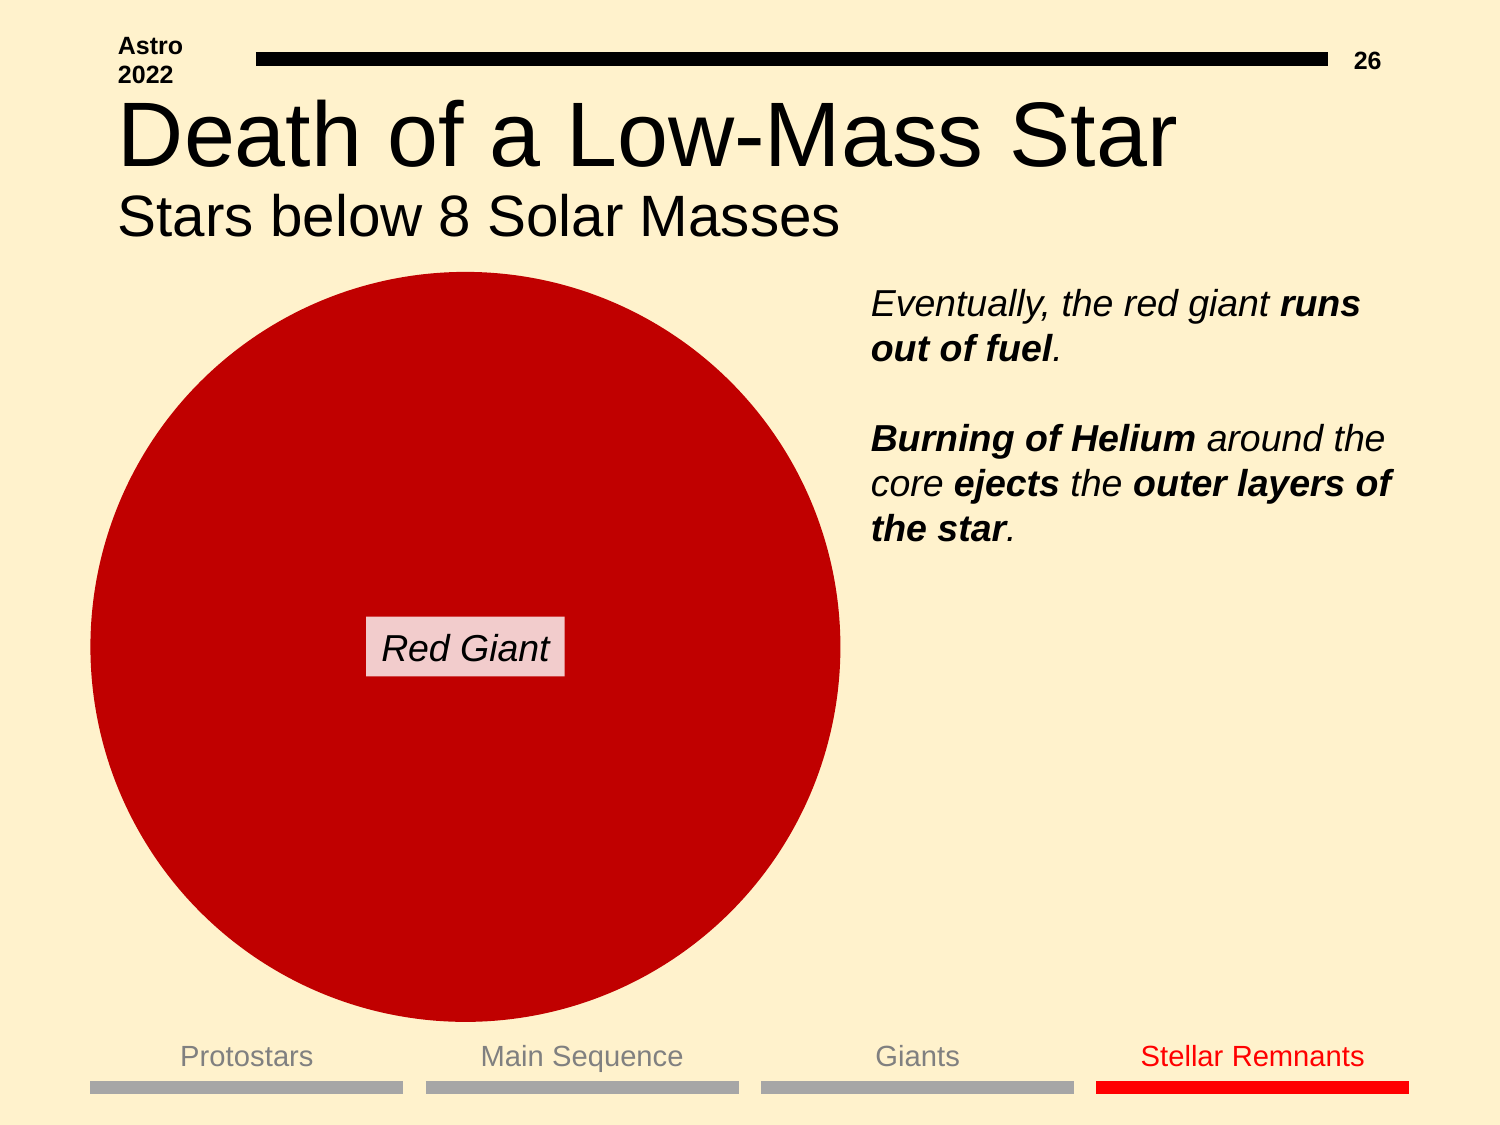

# Death of a Low-Mass Star Stars below 8 Solar Masses

Eventually, the red giant runs out of fuel.

Burning of Helium around the core ejects the outer layers of the star.

Red Giant
Protostars
Main Sequence
Giants
Stellar Remnants